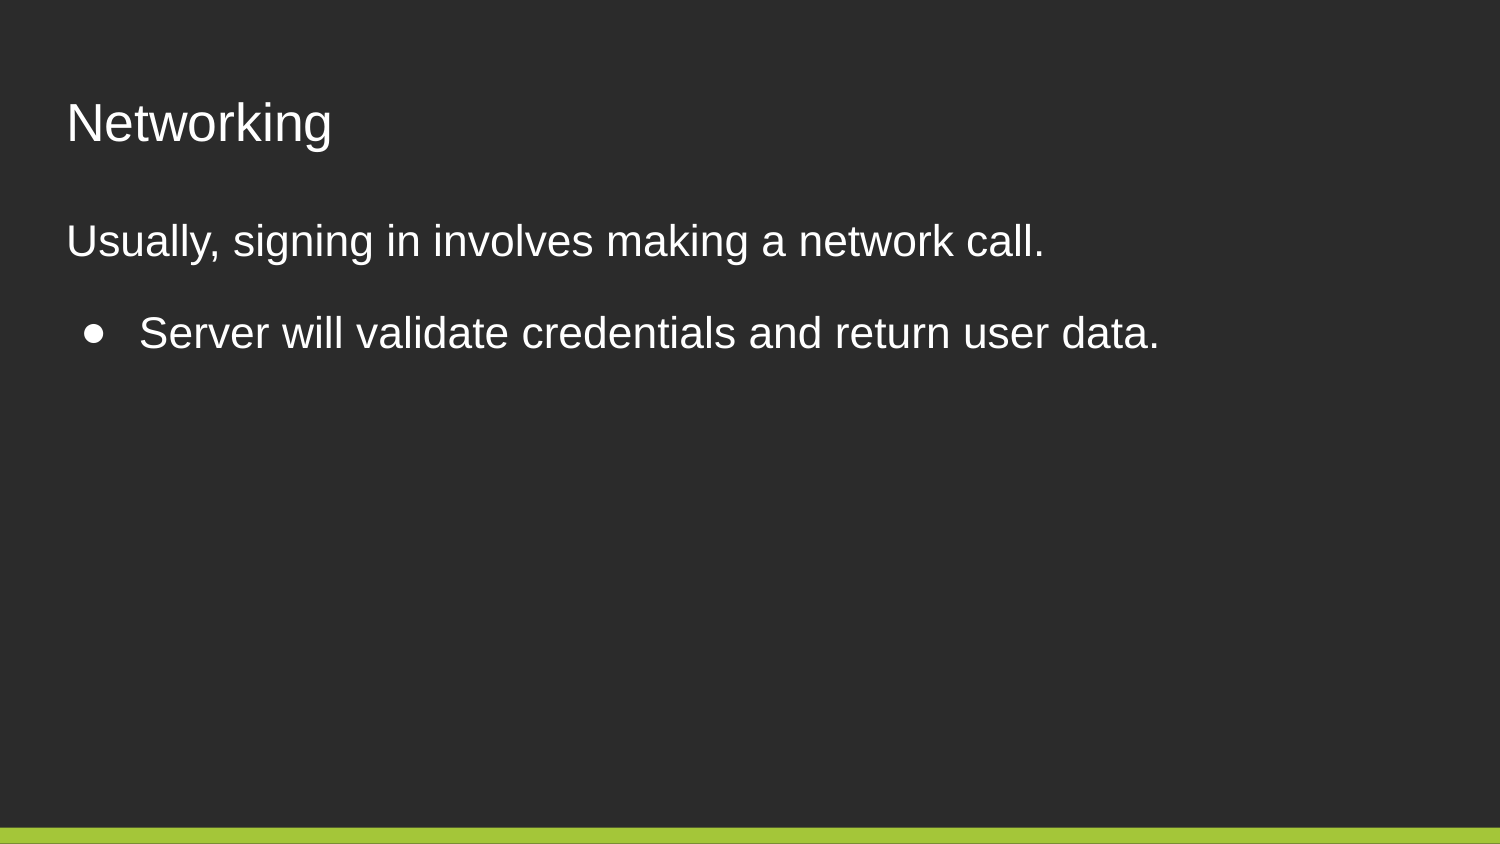

# Networking
Usually, signing in involves making a network call.
Server will validate credentials and return user data.